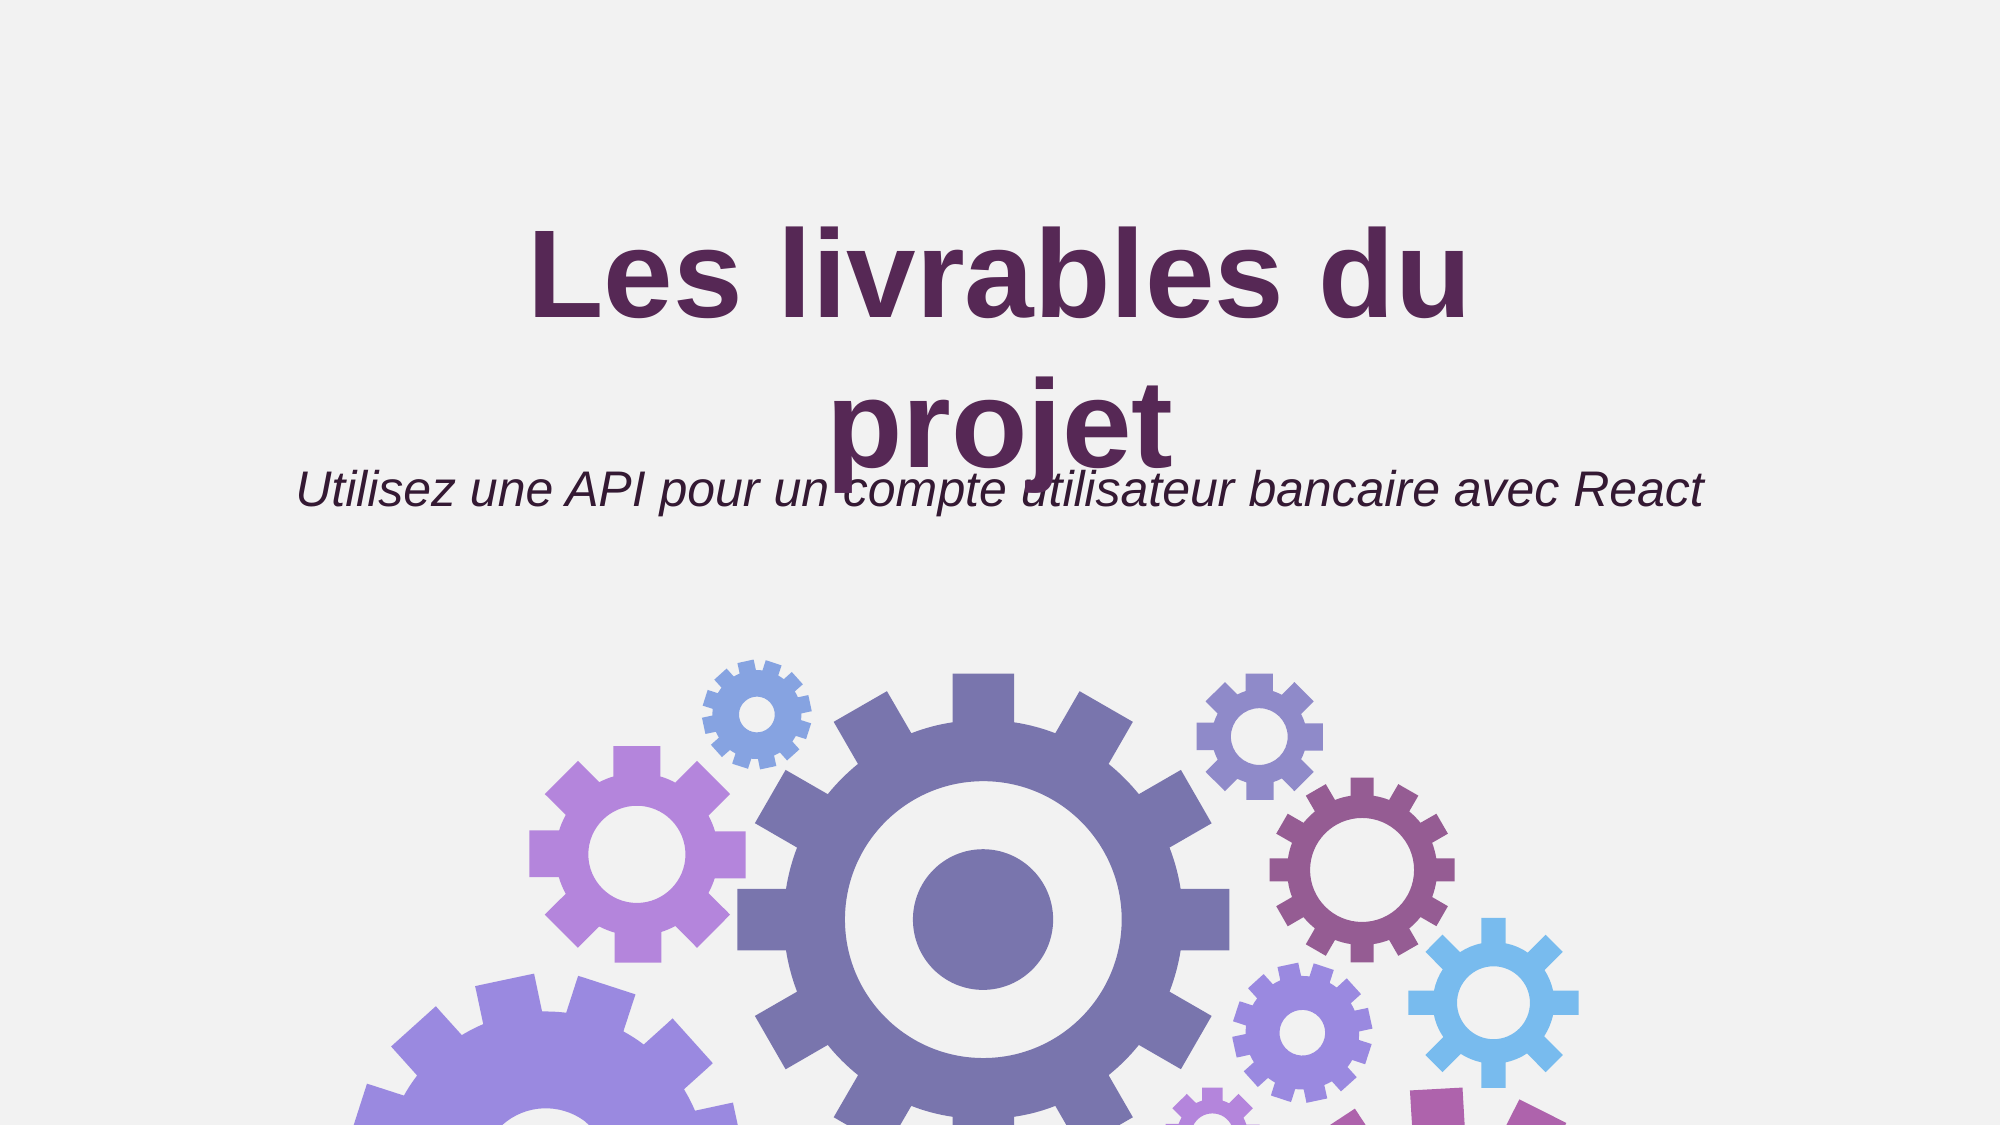

Les livrables du projet
Utilisez une API pour un compte utilisateur bancaire avec React